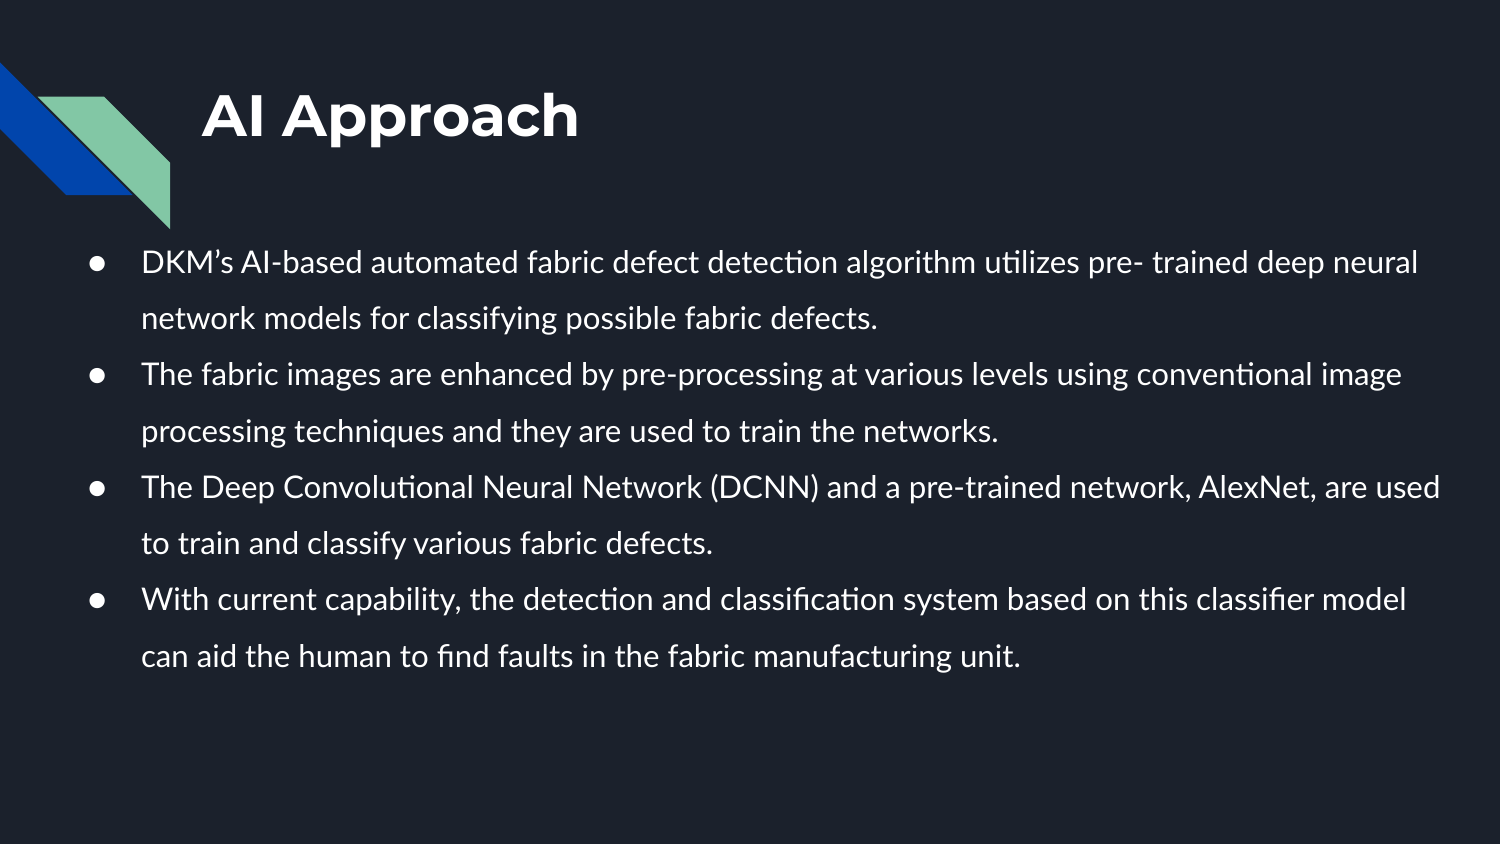

# AI Approach

DKM’s AI-based automated fabric defect detection algorithm utilizes pre- trained deep neural network models for classifying possible fabric defects.
The fabric images are enhanced by pre-processing at various levels using conventional image processing techniques and they are used to train the networks.
The Deep Convolutional Neural Network (DCNN) and a pre-trained network, AlexNet, are used to train and classify various fabric defects.
With current capability, the detection and classification system based on this classifier model can aid the human to find faults in the fabric manufacturing unit.